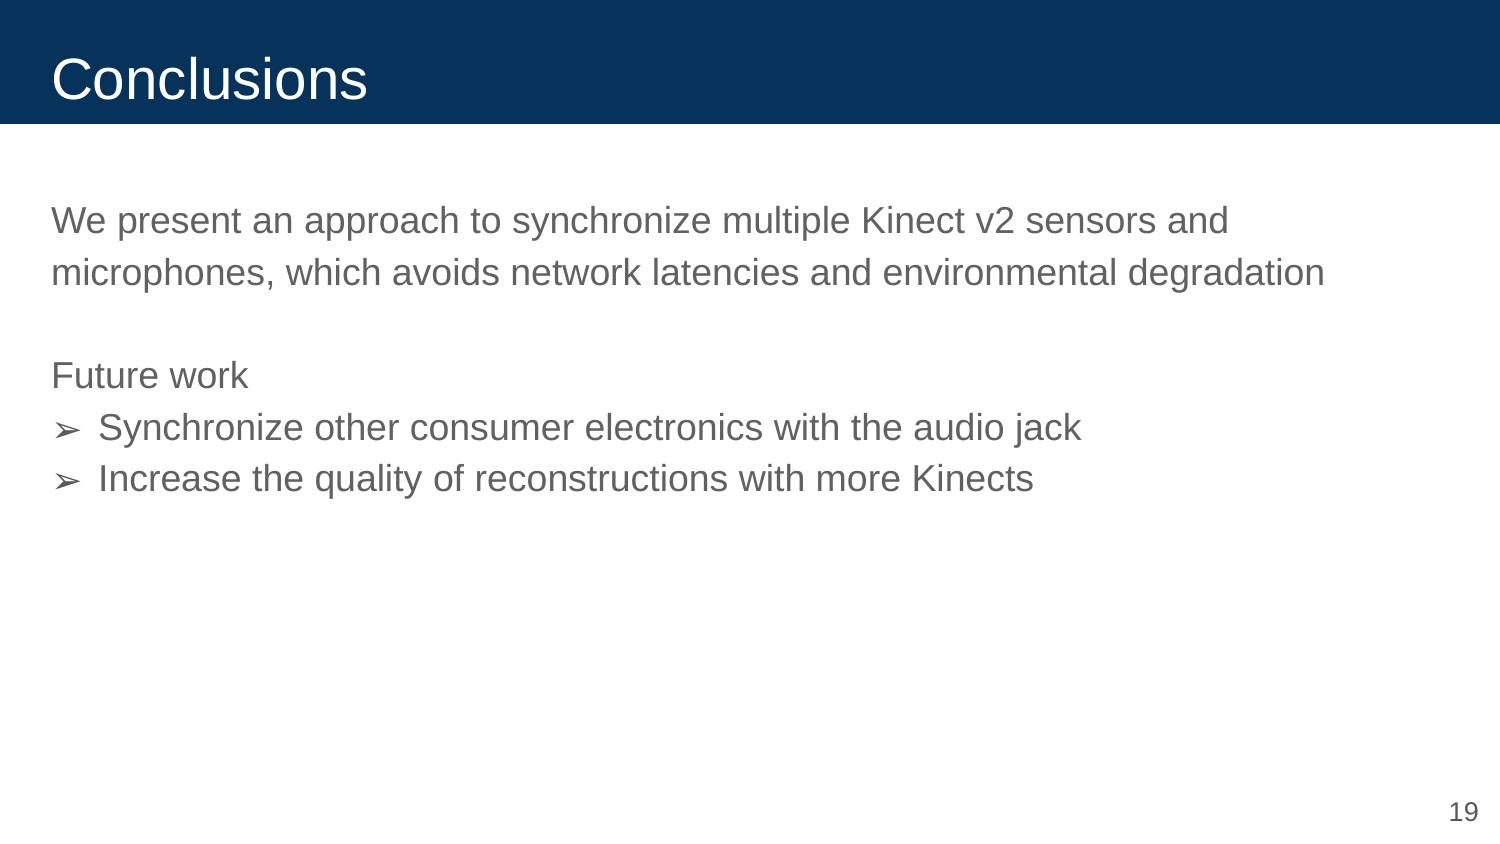

# Conclusions
We present an approach to synchronize multiple Kinect v2 sensors and microphones, which avoids network latencies and environmental degradation

Future work
Synchronize other consumer electronics with the audio jack
Increase the quality of reconstructions with more Kinects

19